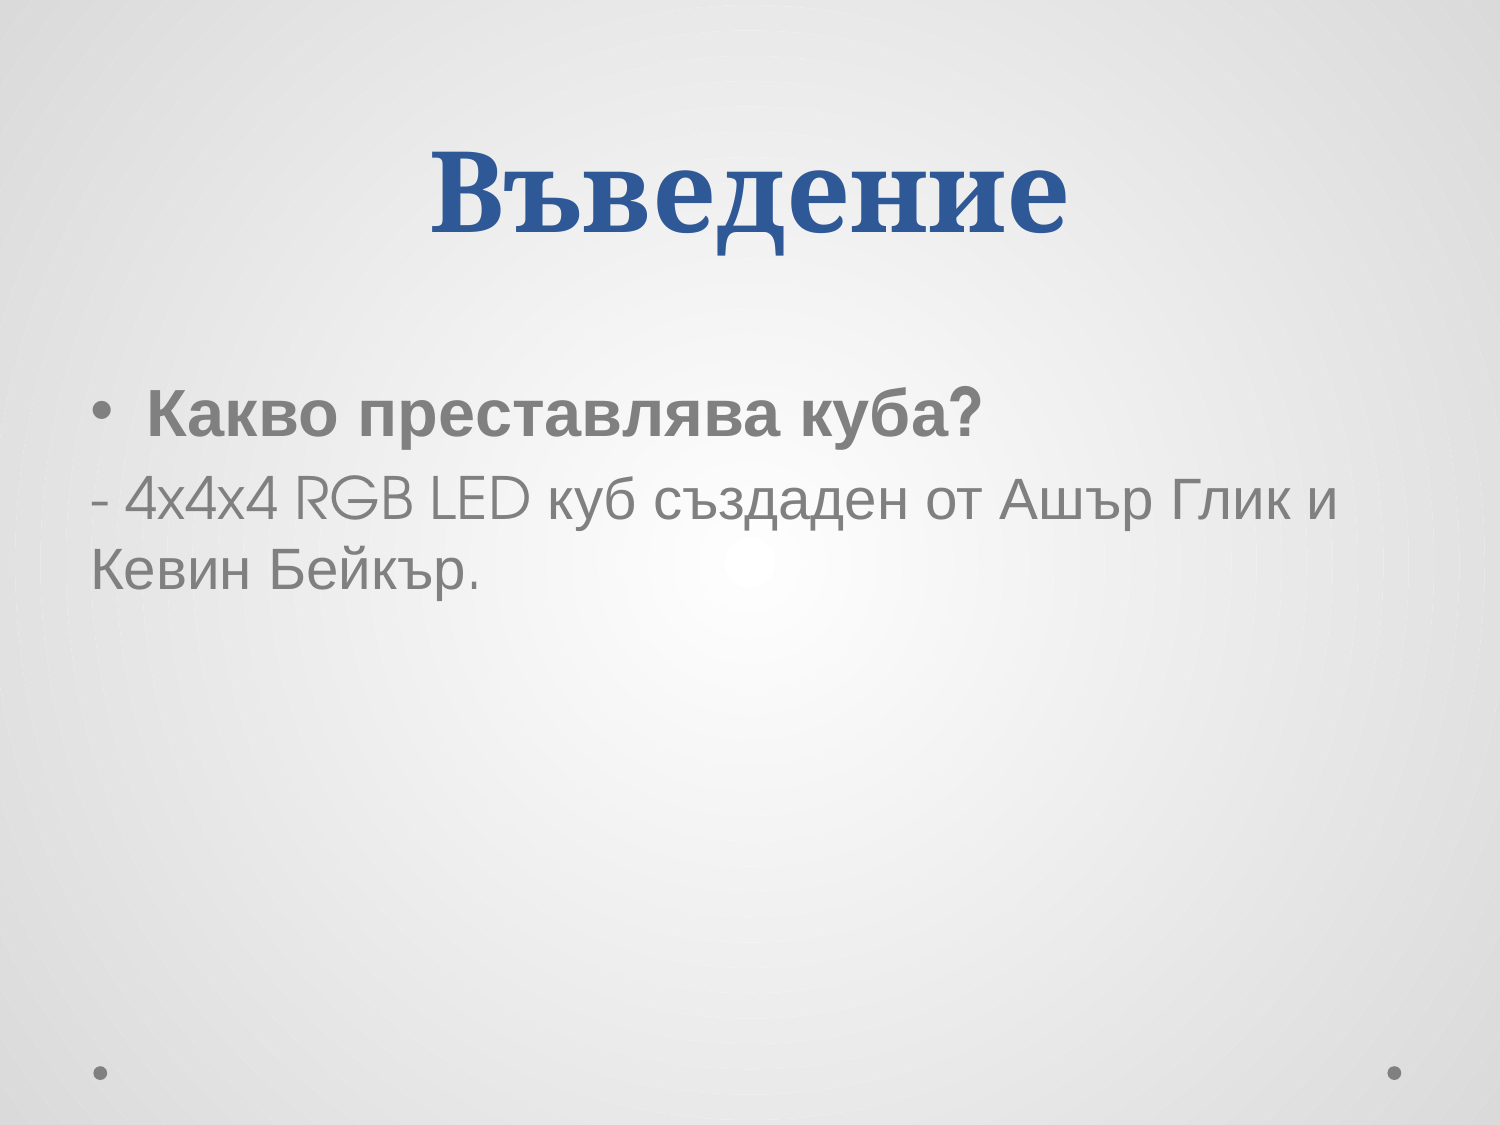

# Въведение

Какво преставлява куба?
- 4x4x4 RGB LED куб създаден от Ашър Глик и Кевин Бейкър.